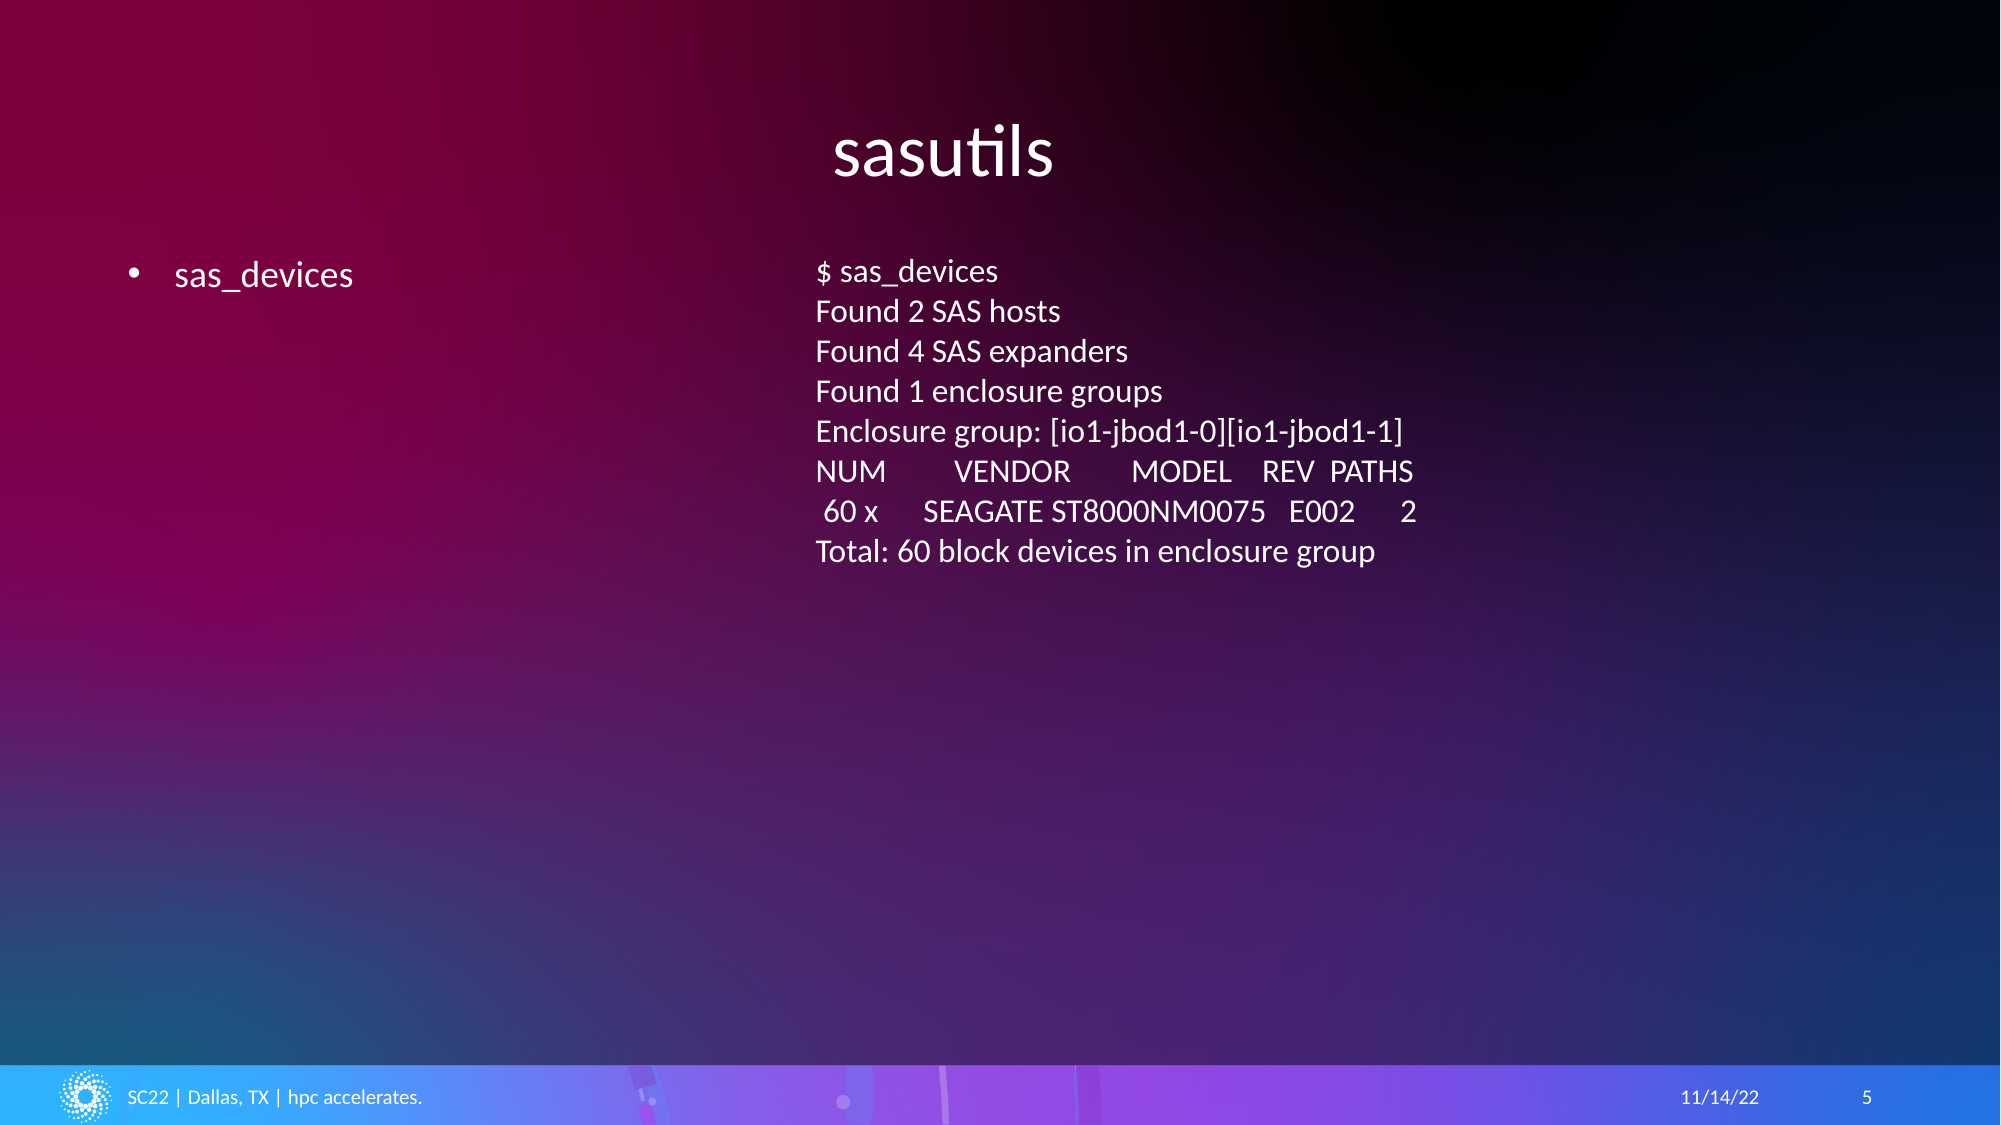

# sasutils
sas_devices
$ sas_devices
Found 2 SAS hosts
Found 4 SAS expanders
Found 1 enclosure groups
Enclosure group: [io1-jbod1-0][io1-jbod1-1]
NUM         VENDOR        MODEL    REV  PATHS
 60 x      SEAGATE ST8000NM0075   E002      2
Total: 60 block devices in enclosure group
SC22 | Dallas, TX | hpc accelerates.
11/14/22
5